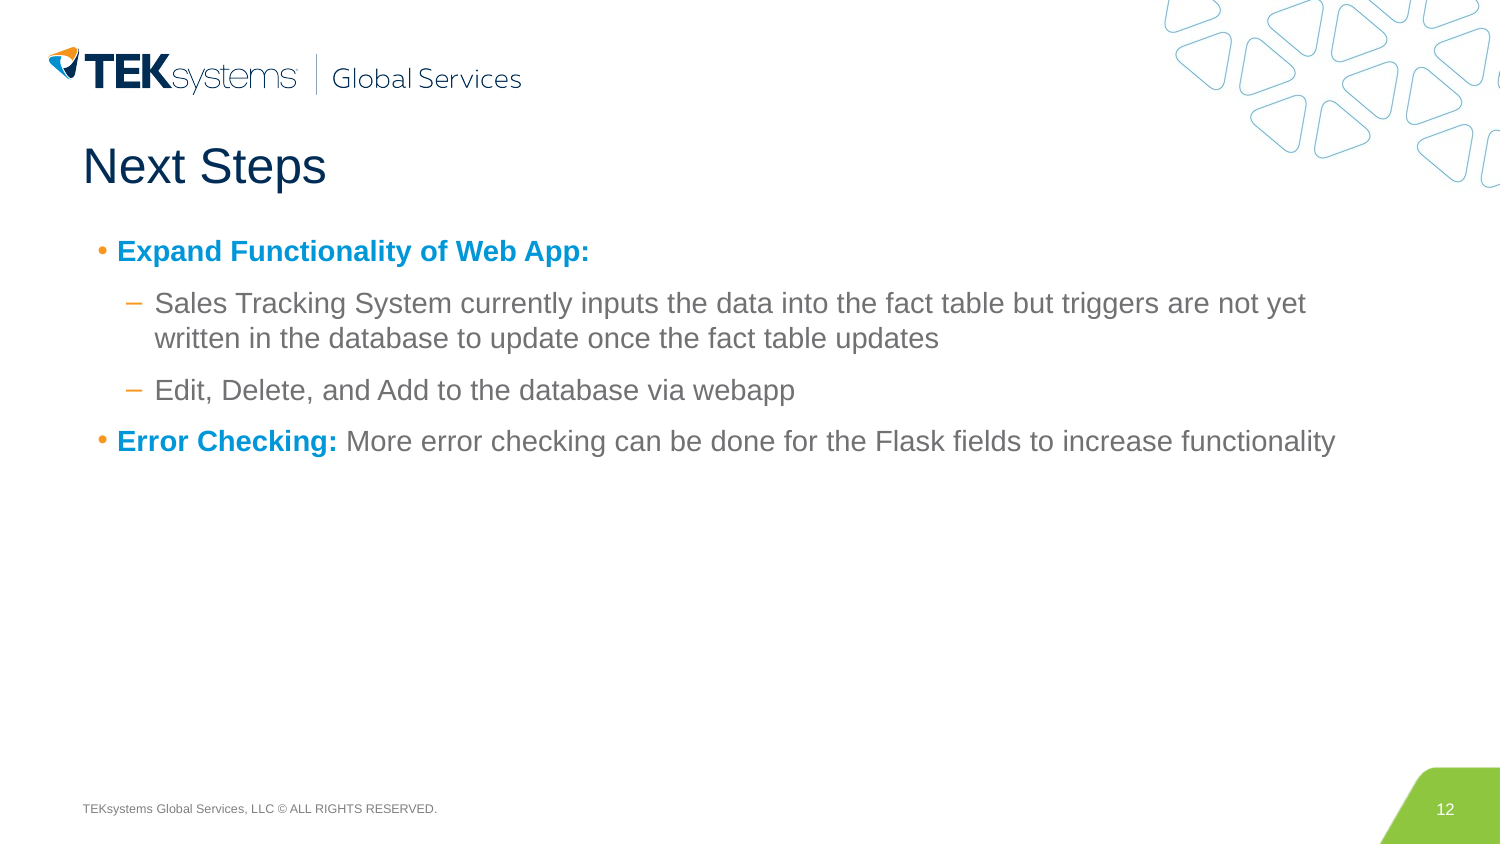

# Next Steps
Expand Functionality of Web App:
Sales Tracking System currently inputs the data into the fact table but triggers are not yet written in the database to update once the fact table updates
Edit, Delete, and Add to the database via webapp
Error Checking: More error checking can be done for the Flask fields to increase functionality
12